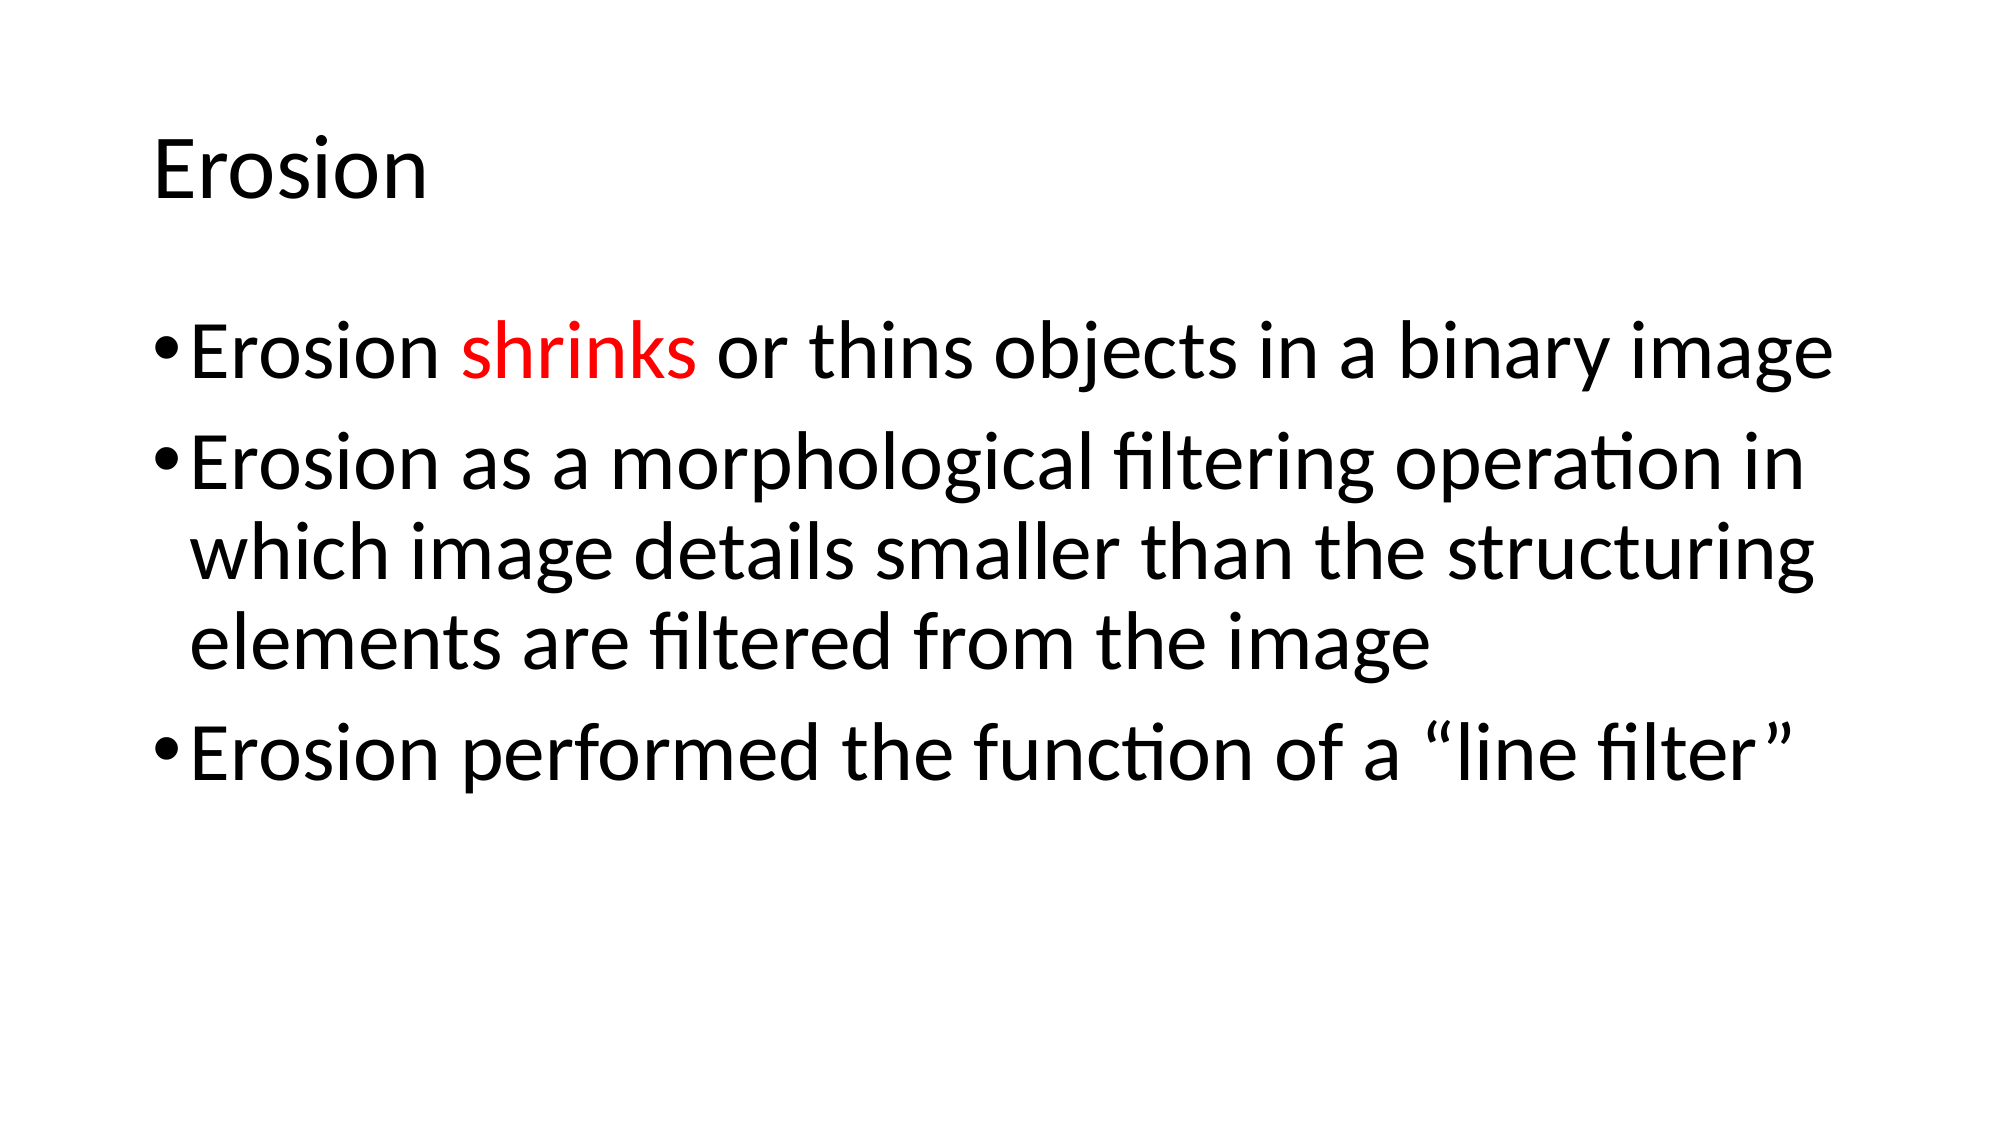

# Erosion
Erosion shrinks or thins objects in a binary image
Erosion as a morphological filtering operation in which image details smaller than the structuring elements are filtered from the image
Erosion performed the function of a “line filter”